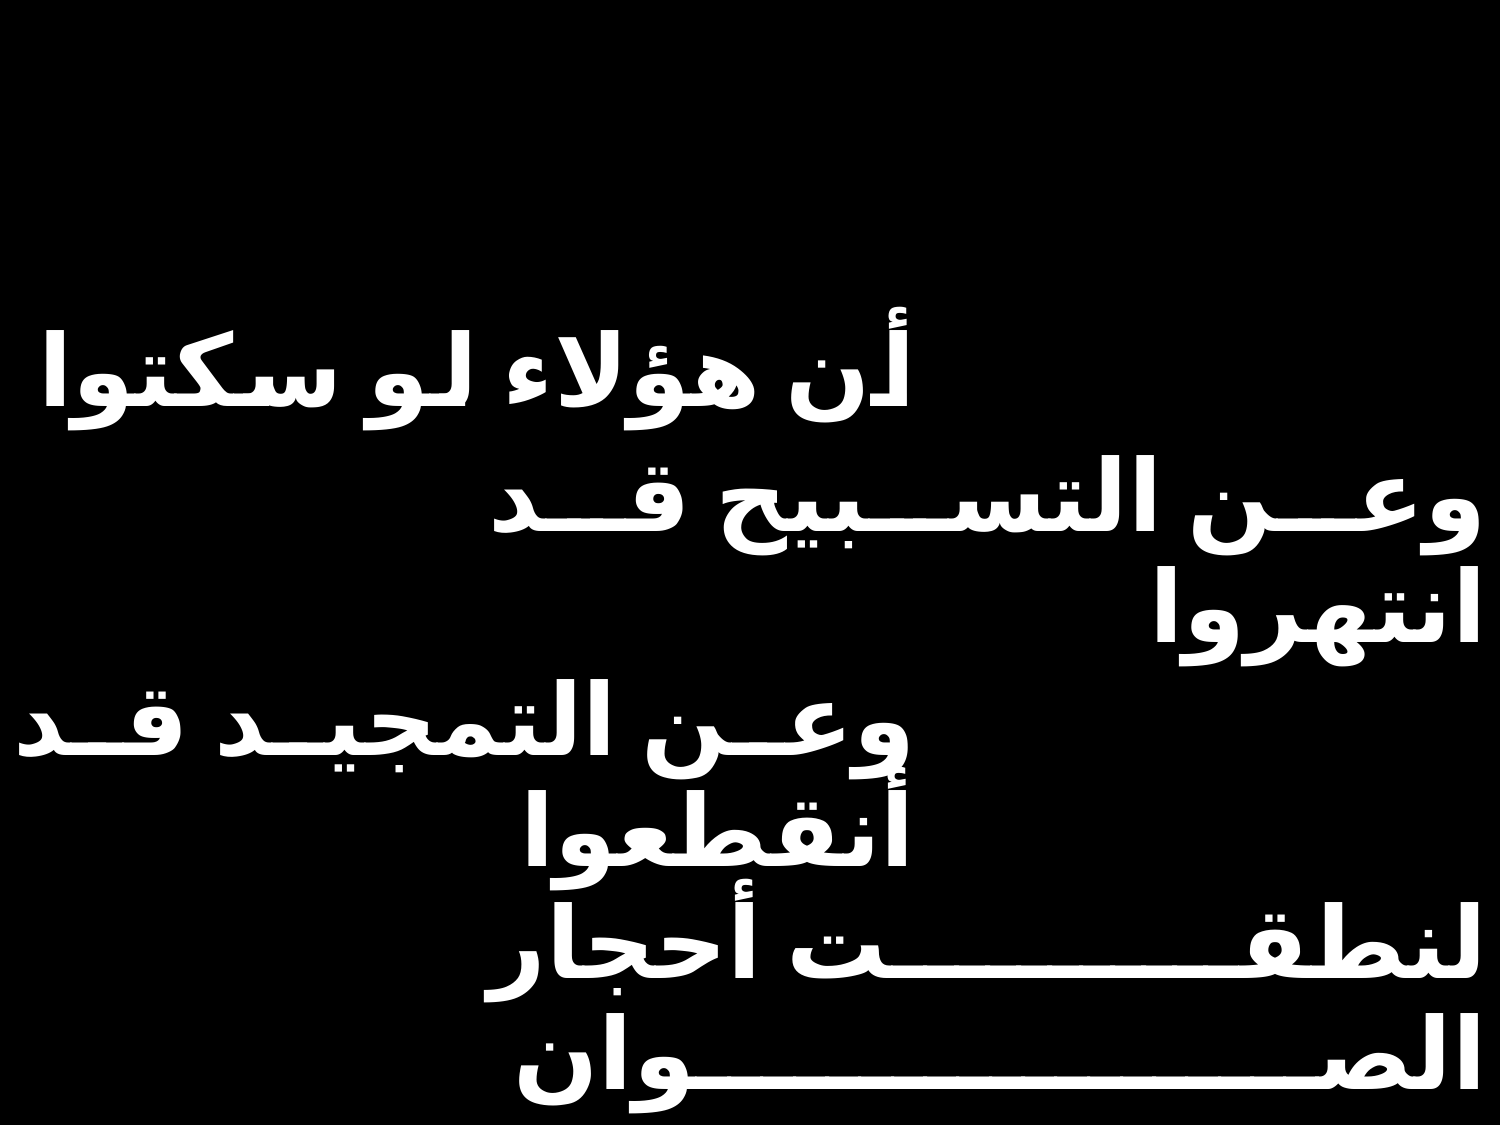

| أن هؤلاء لو سكتوا |  |  |
| --- | --- | --- |
|  | وعن التسبيح قد انتهروا |  |
| وعن التمجيد قد أنقطعوا |  |  |
|  | لنطقت أحجار الصوان |  |